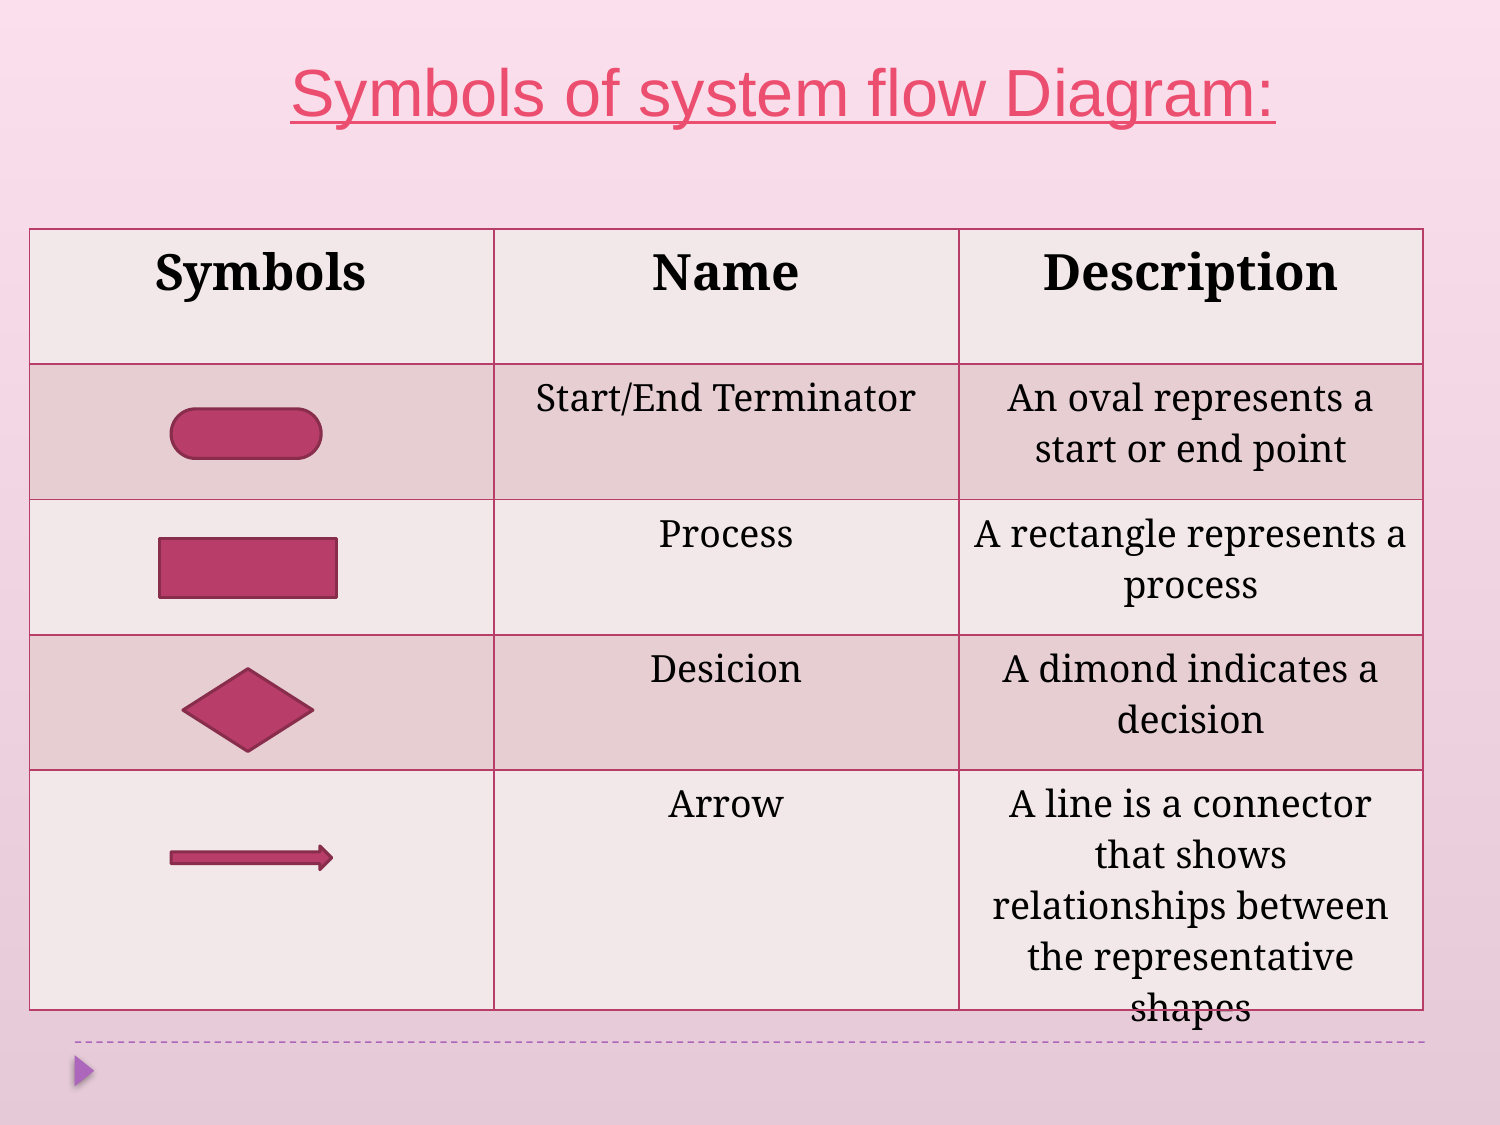

Symbols of system flow Diagram:

| Symbols | Name | Description |
| --- | --- | --- |
|  | Start/End Terminator | An oval represents a start or end point |
|  | Process | A rectangle represents a process |
|  | Desicion | A dimond indicates a decision |
|  | Arrow | A line is a connector that shows relationships between the representative shapes |